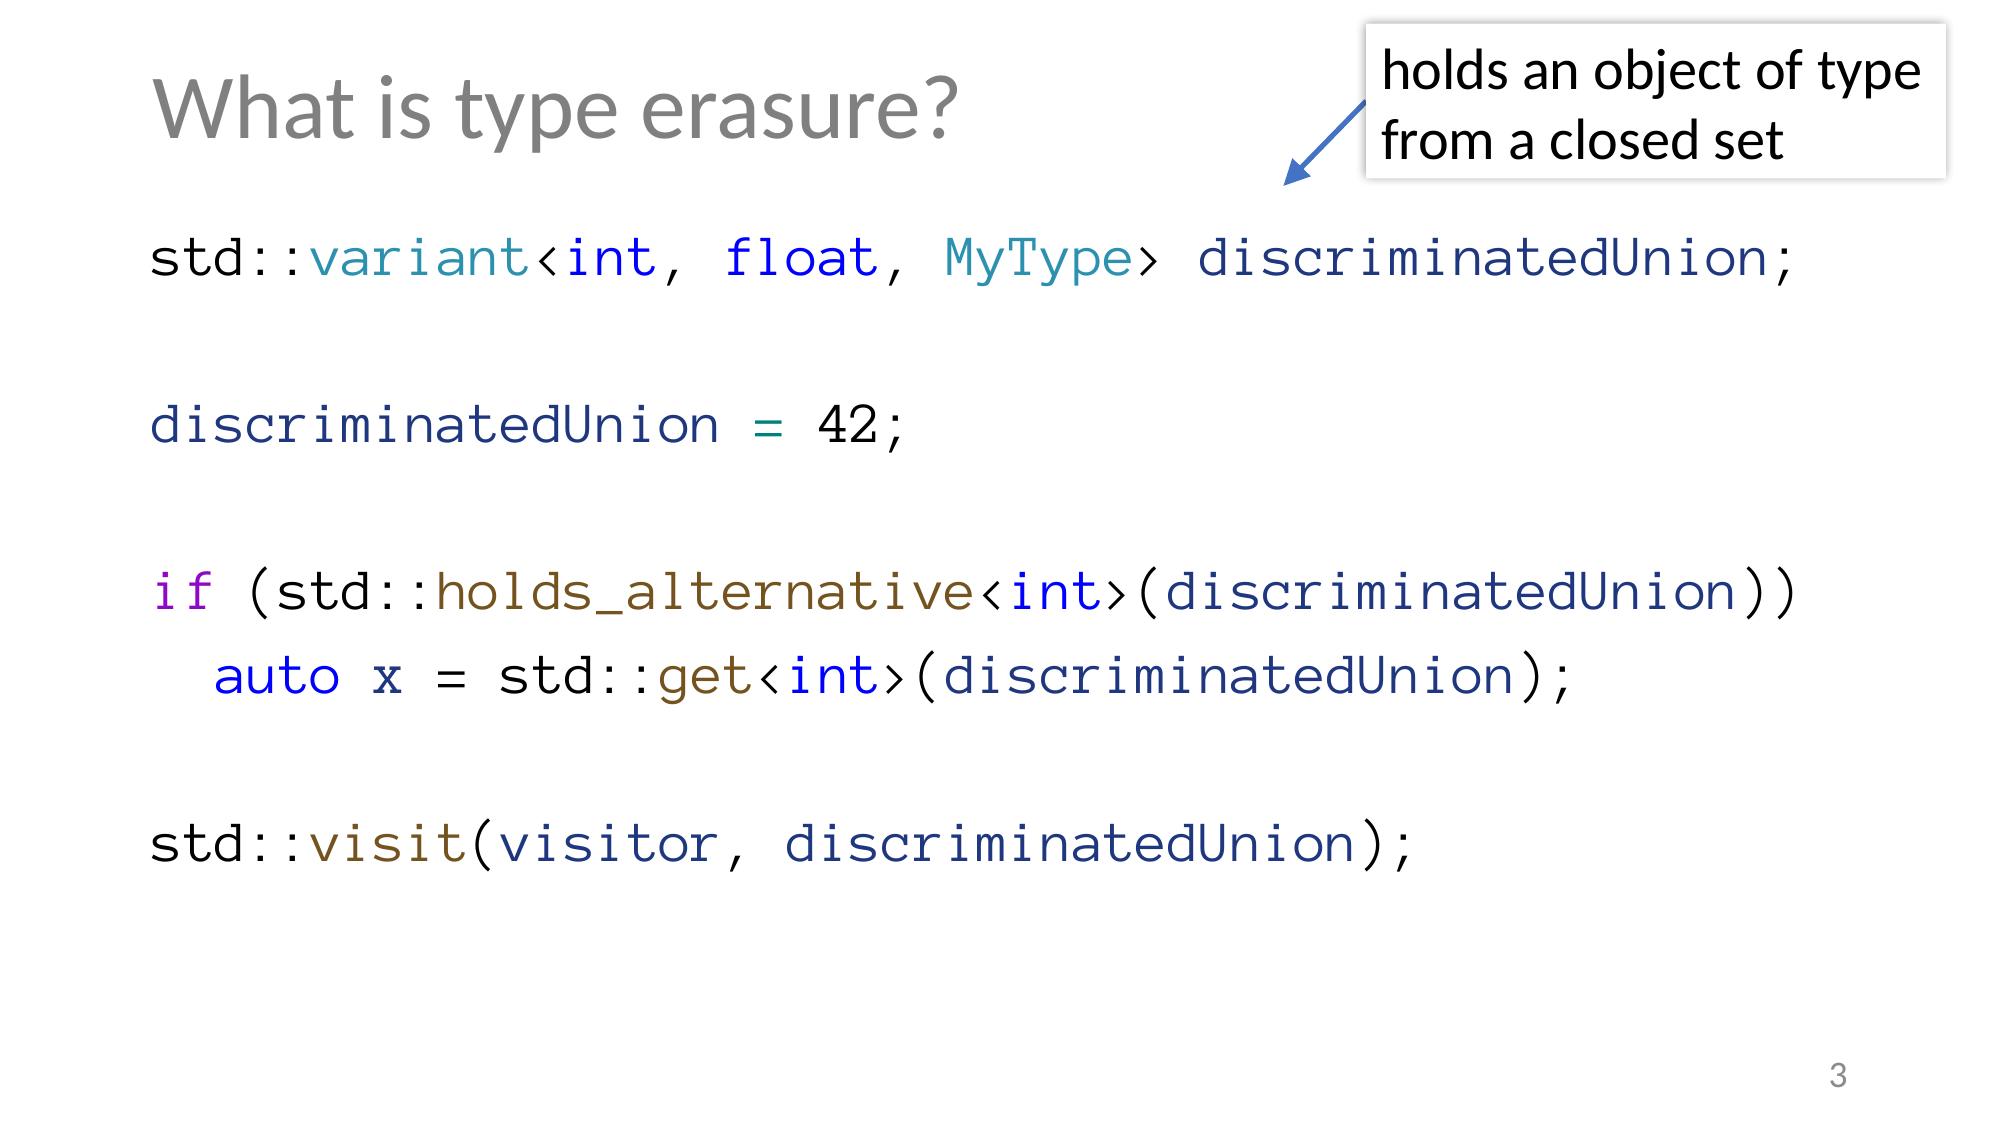

# What is type erasure?
holds an object of type from a closed set
std::variant<int, float, MyType> discriminatedUnion;

discriminatedUnion = 42;

if (std::holds_alternative<int>(discriminatedUnion))
  auto x = std::get<int>(discriminatedUnion);

std::visit(visitor, discriminatedUnion);
3